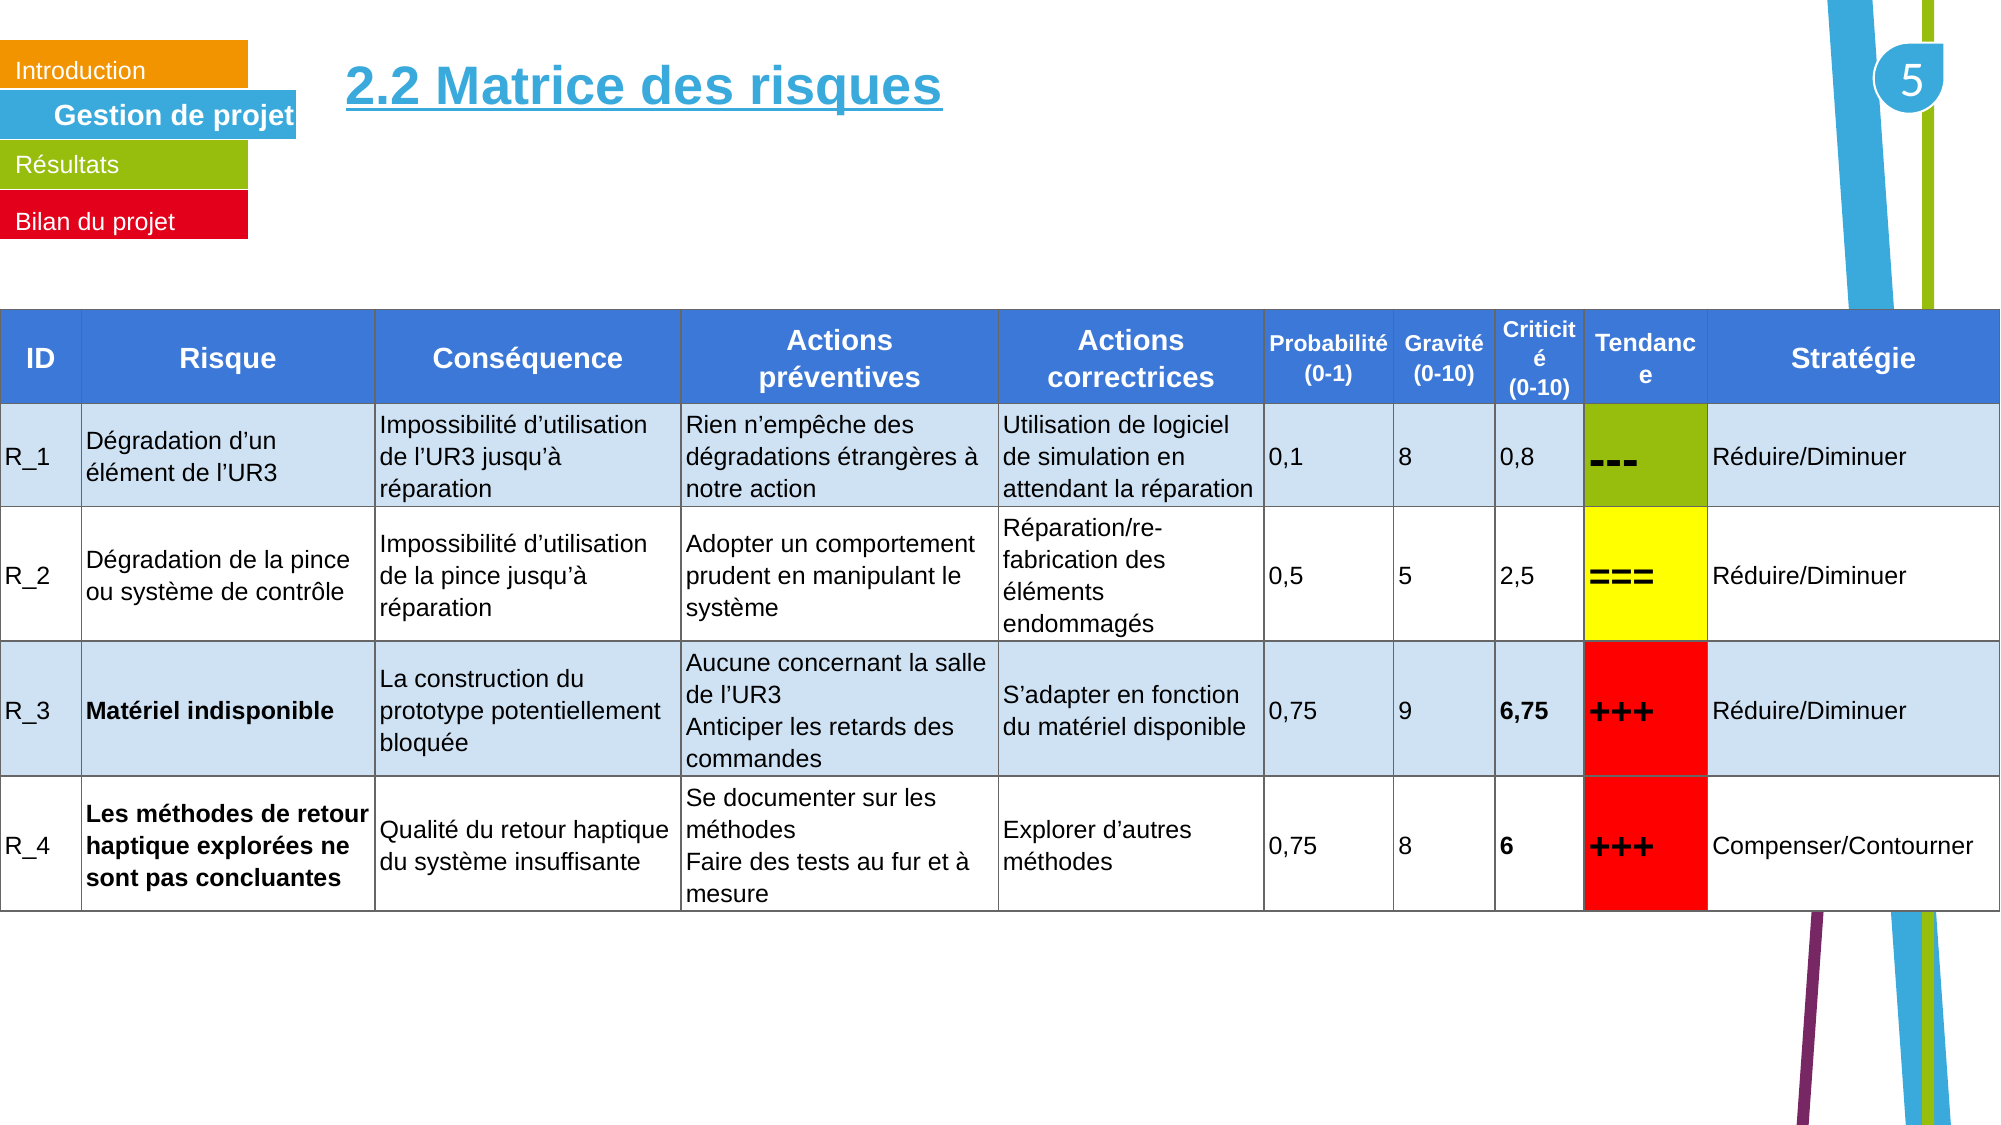

2.2 Matrice des risques

Introduction
Gestion de projet
Résultats
Bilan du projet
| ID | Risque | Conséquence | Actions préventives | Actions correctrices | Probabilité (0-1) | Gravité (0-10) | Criticité (0-10) | Tendance | Stratégie |
| --- | --- | --- | --- | --- | --- | --- | --- | --- | --- |
| R\_1 | Dégradation d’un élément de l’UR3 | Impossibilité d’utilisation de l’UR3 jusqu’à réparation | Rien n’empêche des dégradations étrangères à notre action | Utilisation de logiciel de simulation en attendant la réparation | 0,1 | 8 | 0,8 | --- | Réduire/Diminuer |
| R\_2 | Dégradation de la pince ou système de contrôle | Impossibilité d’utilisation de la pince jusqu’à réparation | Adopter un comportement prudent en manipulant le système | Réparation/re-fabrication des éléments endommagés | 0,5 | 5 | 2,5 | === | Réduire/Diminuer |
| R\_3 | Matériel indisponible | La construction du prototype potentiellement bloquée | Aucune concernant la salle de l’UR3 Anticiper les retards des commandes | S’adapter en fonction du matériel disponible | 0,75 | 9 | 6,75 | +++ | Réduire/Diminuer |
| R\_4 | Les méthodes de retour haptique explorées ne sont pas concluantes | Qualité du retour haptique du système insuffisante | Se documenter sur les méthodes Faire des tests au fur et à mesure | Explorer d’autres méthodes | 0,75 | 8 | 6 | +++ | Compenser/Contourner |